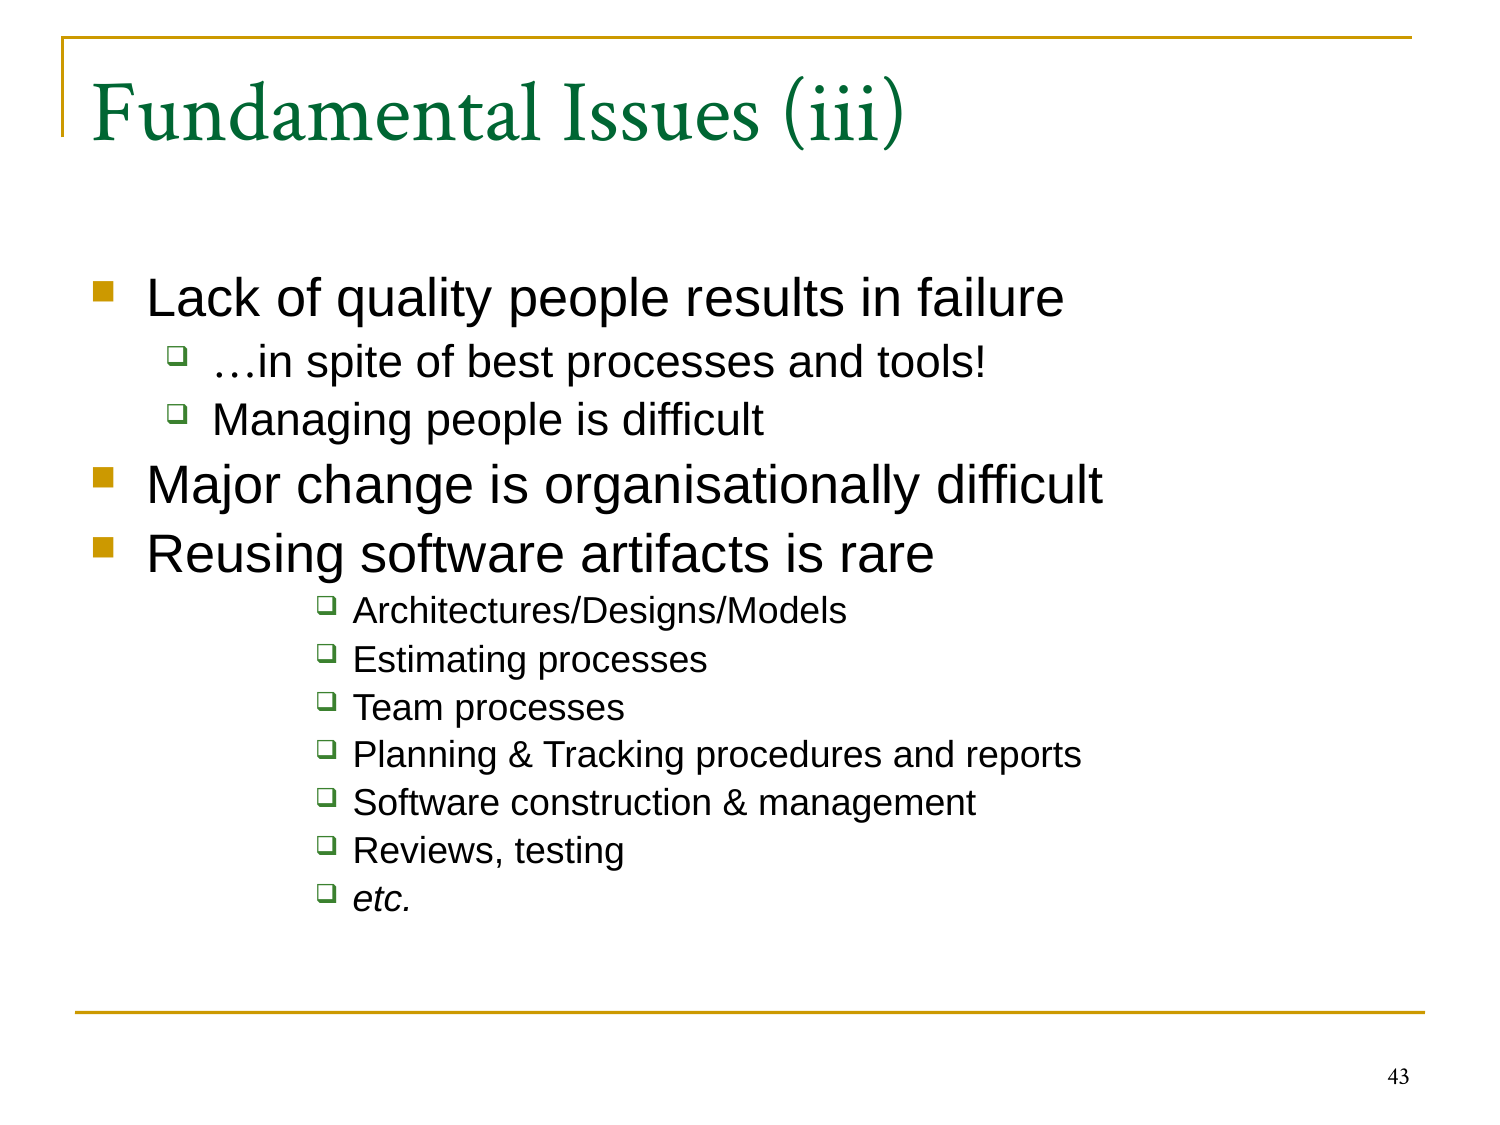

# Fundamental Issues (iii)
Lack of quality people results in failure
…in spite of best processes and tools!
Managing people is difficult
Major change is organisationally difficult
Reusing software artifacts is rare
Architectures/Designs/Models
Estimating processes
Team processes
Planning & Tracking procedures and reports
Software construction & management
Reviews, testing
etc.
43